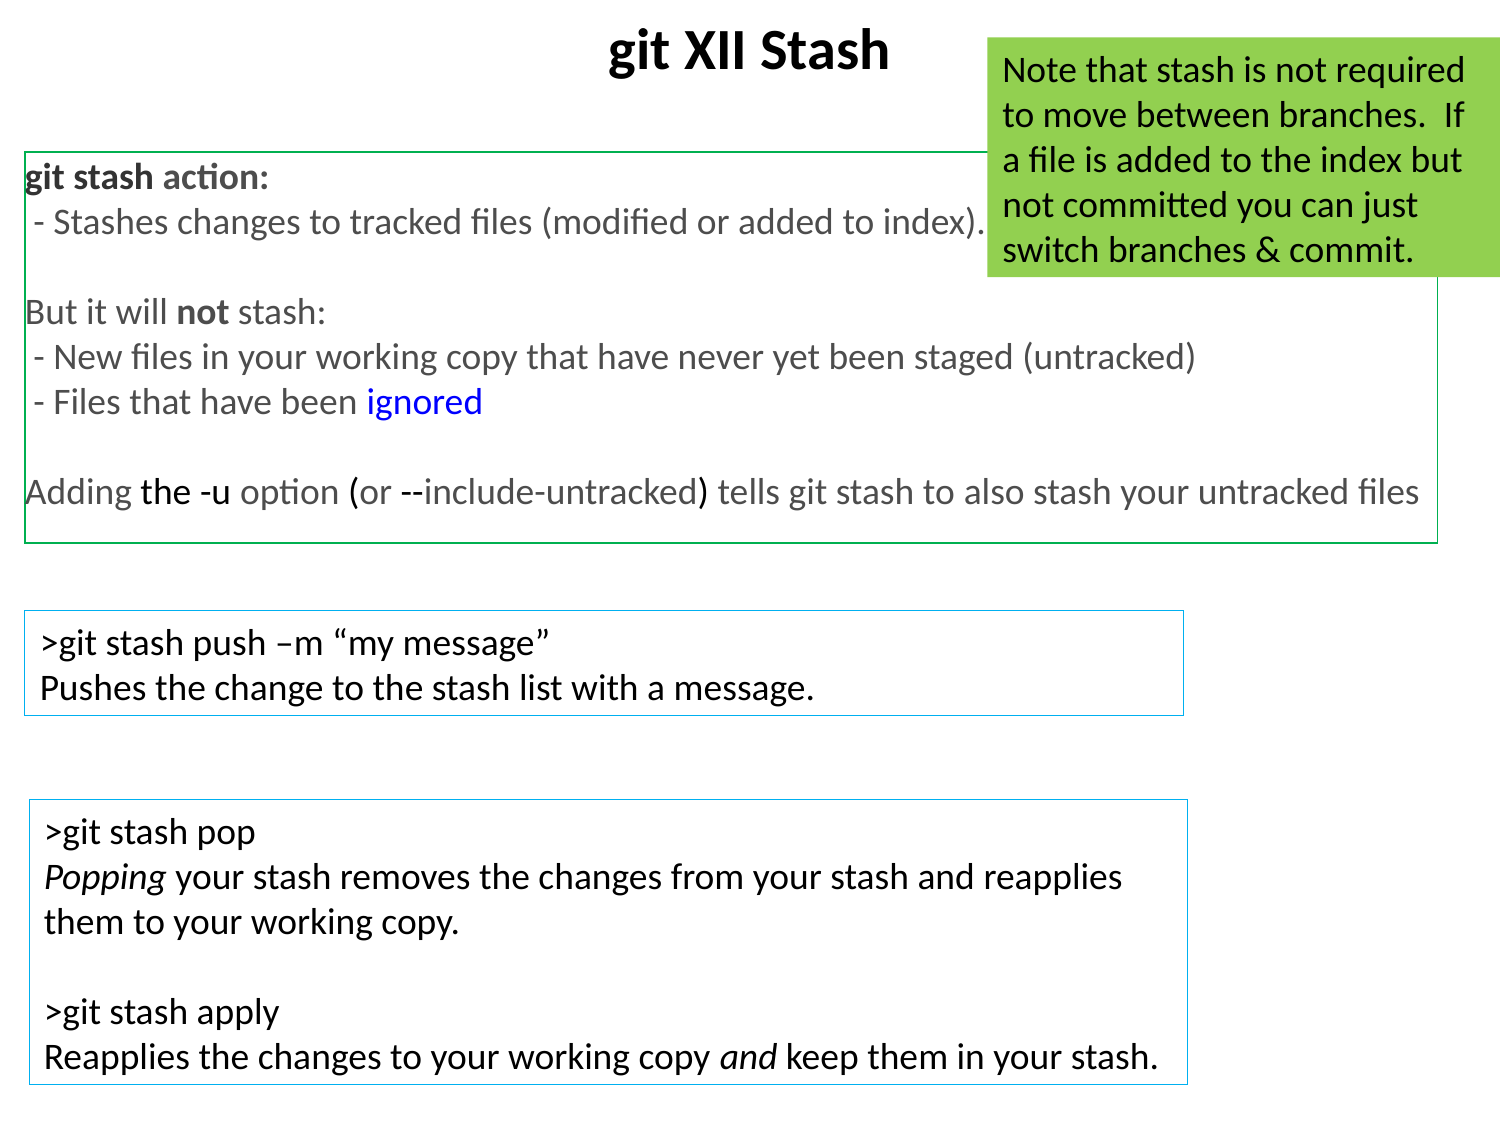

# git XII Stash
Note that stash is not required to move between branches.  If a file is added to the index but not committed you can just switch branches & commit.
git stash action:
 - Stashes changes to tracked files (modified or added to index).

But it will not stash:
 - New files in your working copy that have never yet been staged (untracked)
 - Files that have been ignored
Adding the -u option (or --include-untracked) tells git stash to also stash your untracked files
>git stash push –m “my message”
Pushes the change to the stash list with a message.
>git stash pop
Popping your stash removes the changes from your stash and reapplies
them to your working copy.

>git stash apply
Reapplies the changes to your working copy and keep them in your stash.